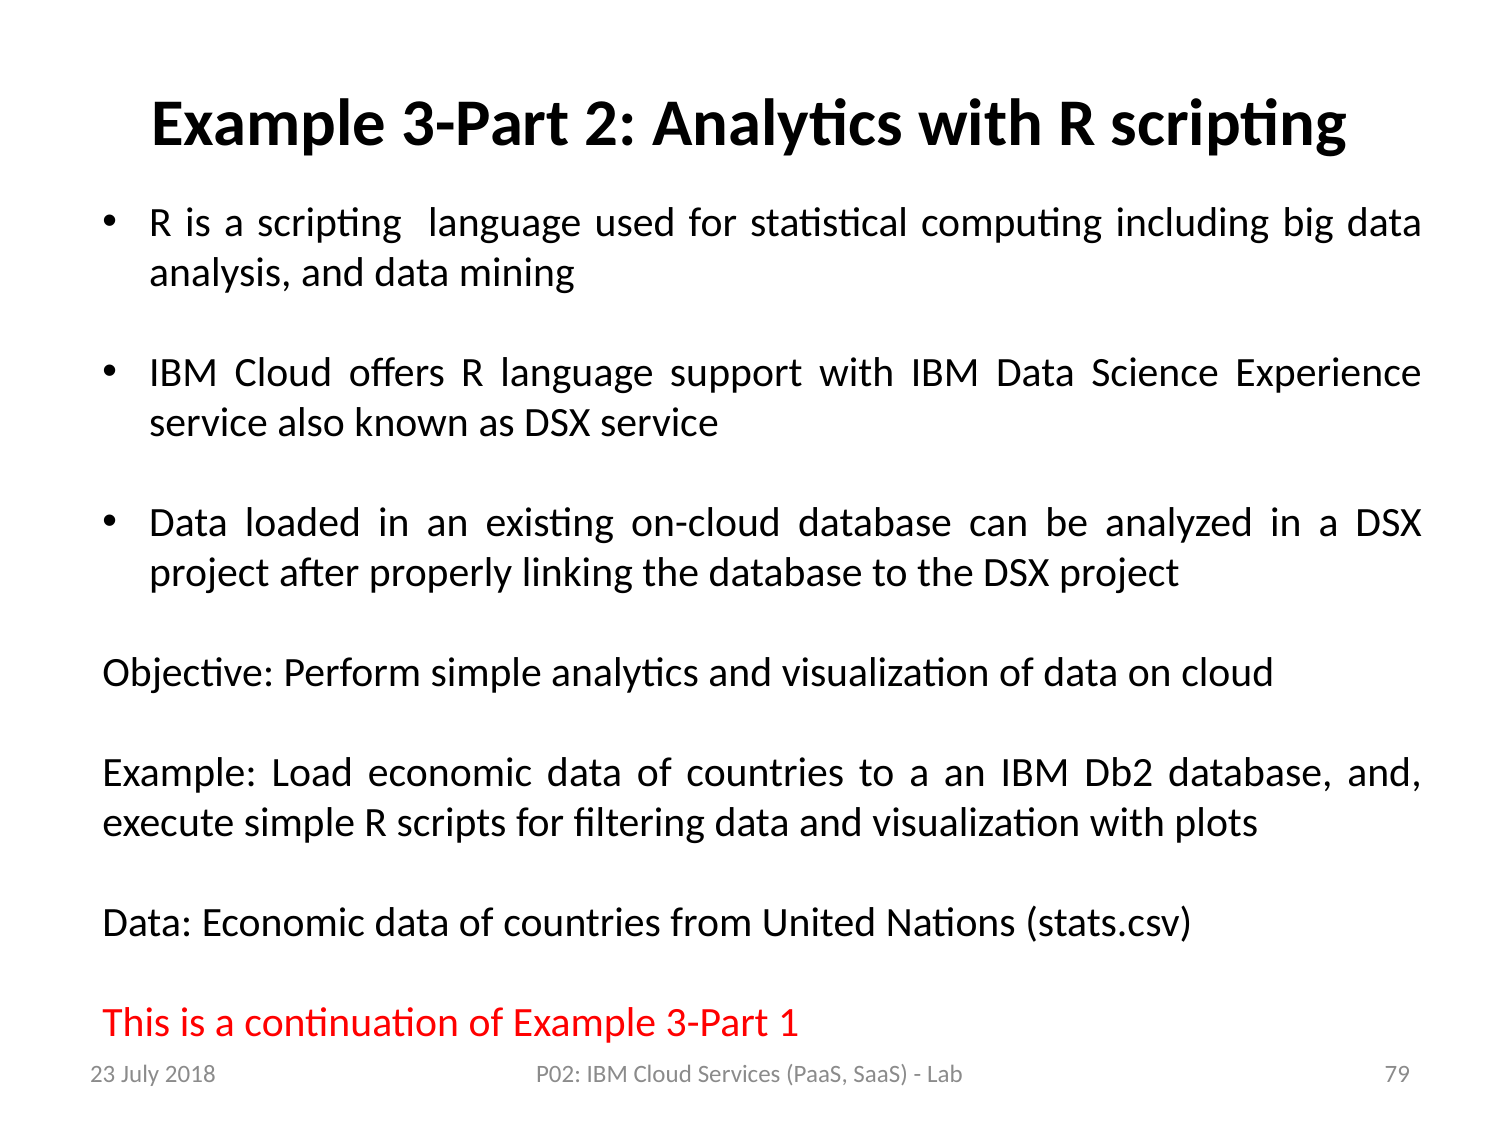

# Example 3-Part 2: Analytics with R scripting
R is a scripting  language used for statistical computing including big data analysis, and data mining

IBM Cloud offers R language support with IBM Data Science Experience service also known as DSX service

Data loaded in an existing on-cloud database can be analyzed in a DSX project after properly linking the database to the DSX project

Objective: Perform simple analytics and visualization of data on cloud

Example: Load economic data of countries to a an IBM Db2 database, and, execute simple R scripts for filtering data and visualization with plots

Data: Economic data of countries from United Nations (stats.csv)

This is a continuation of Example 3-Part 1
23 July 2018
P02: IBM Cloud Services (PaaS, SaaS) - Lab
79